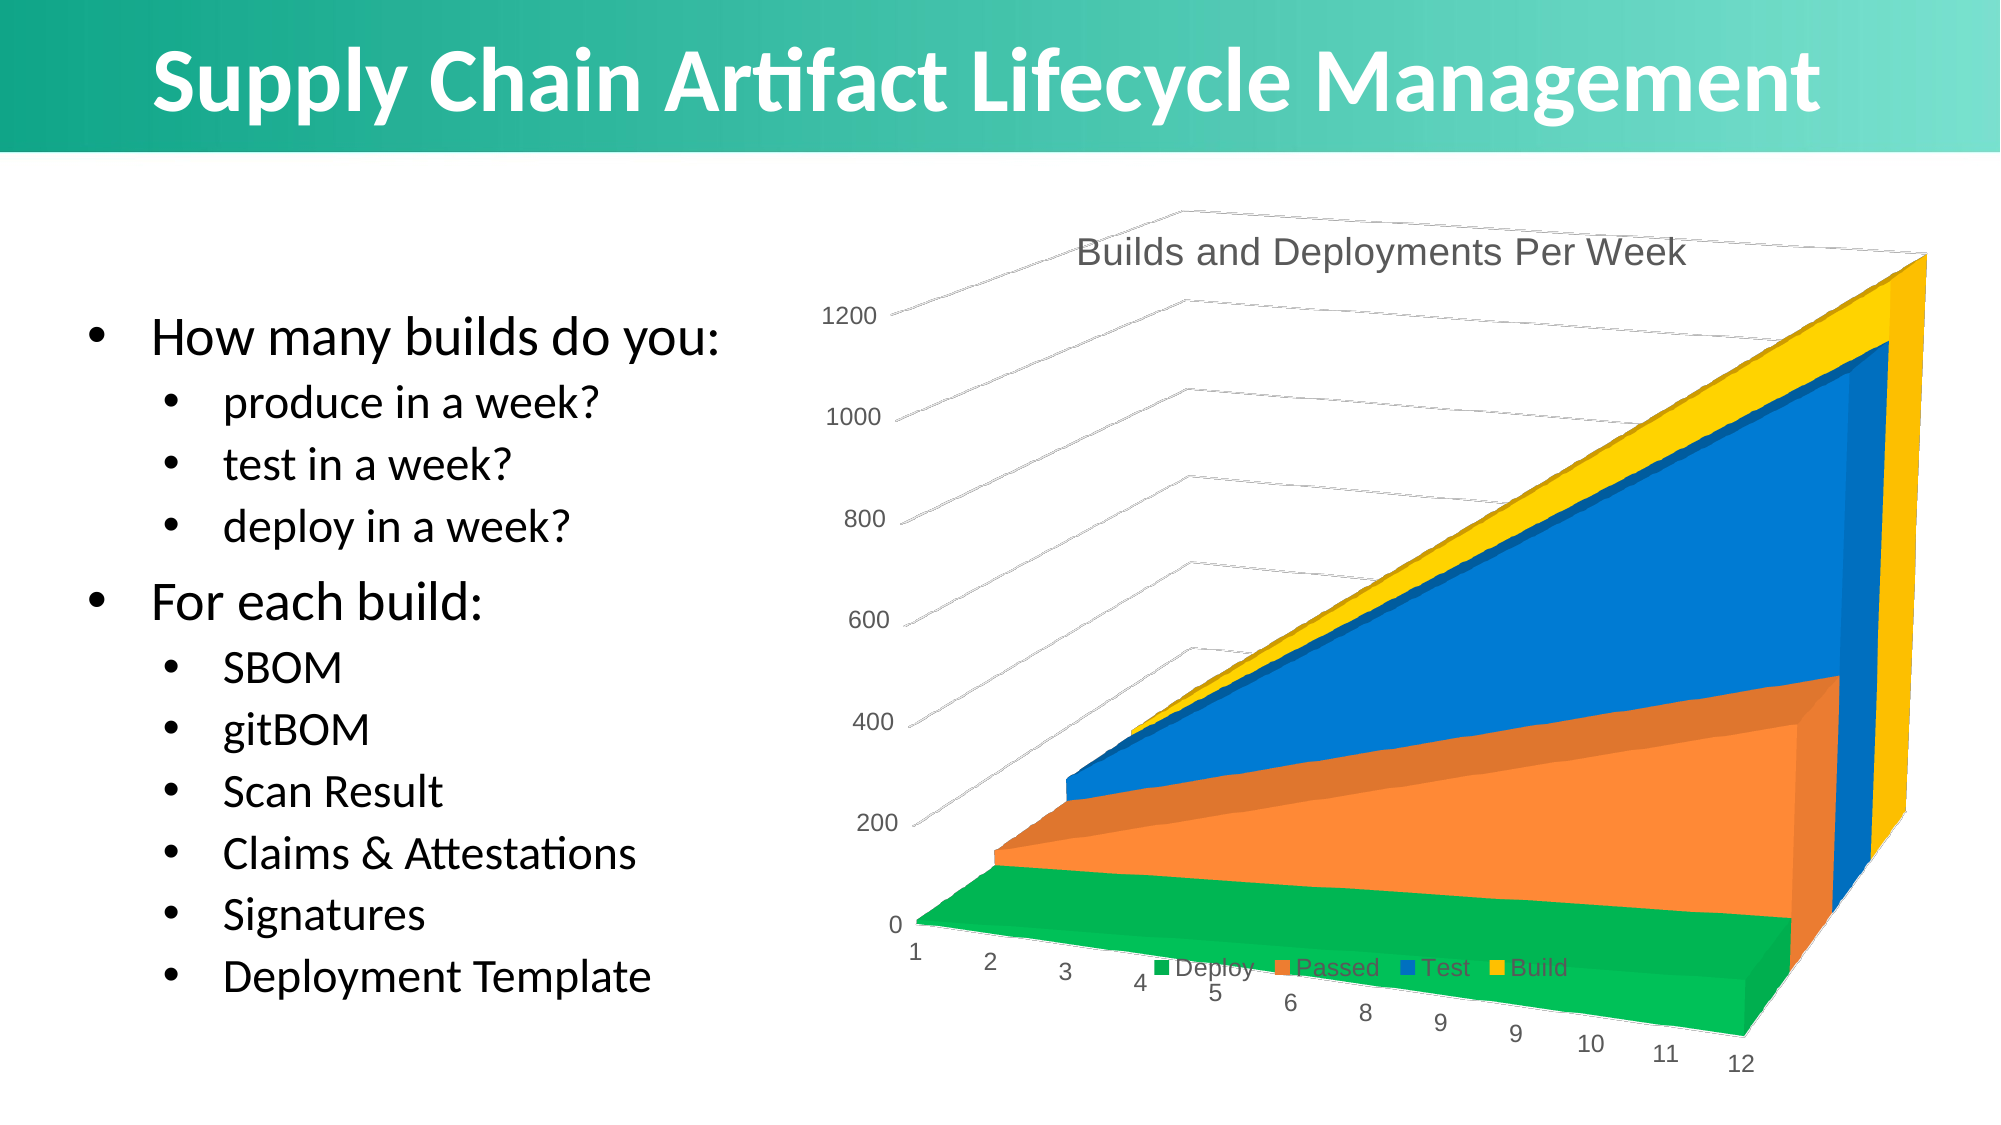

# Supply Chain Artifact Lifecycle Management

[unsupported chart]

How many builds do you:
produce in a week?
test in a week?
deploy in a week?
For each build:
SBOM
gitBOM
Scan Result
Claims & Attestations
Signatures
Deployment Template